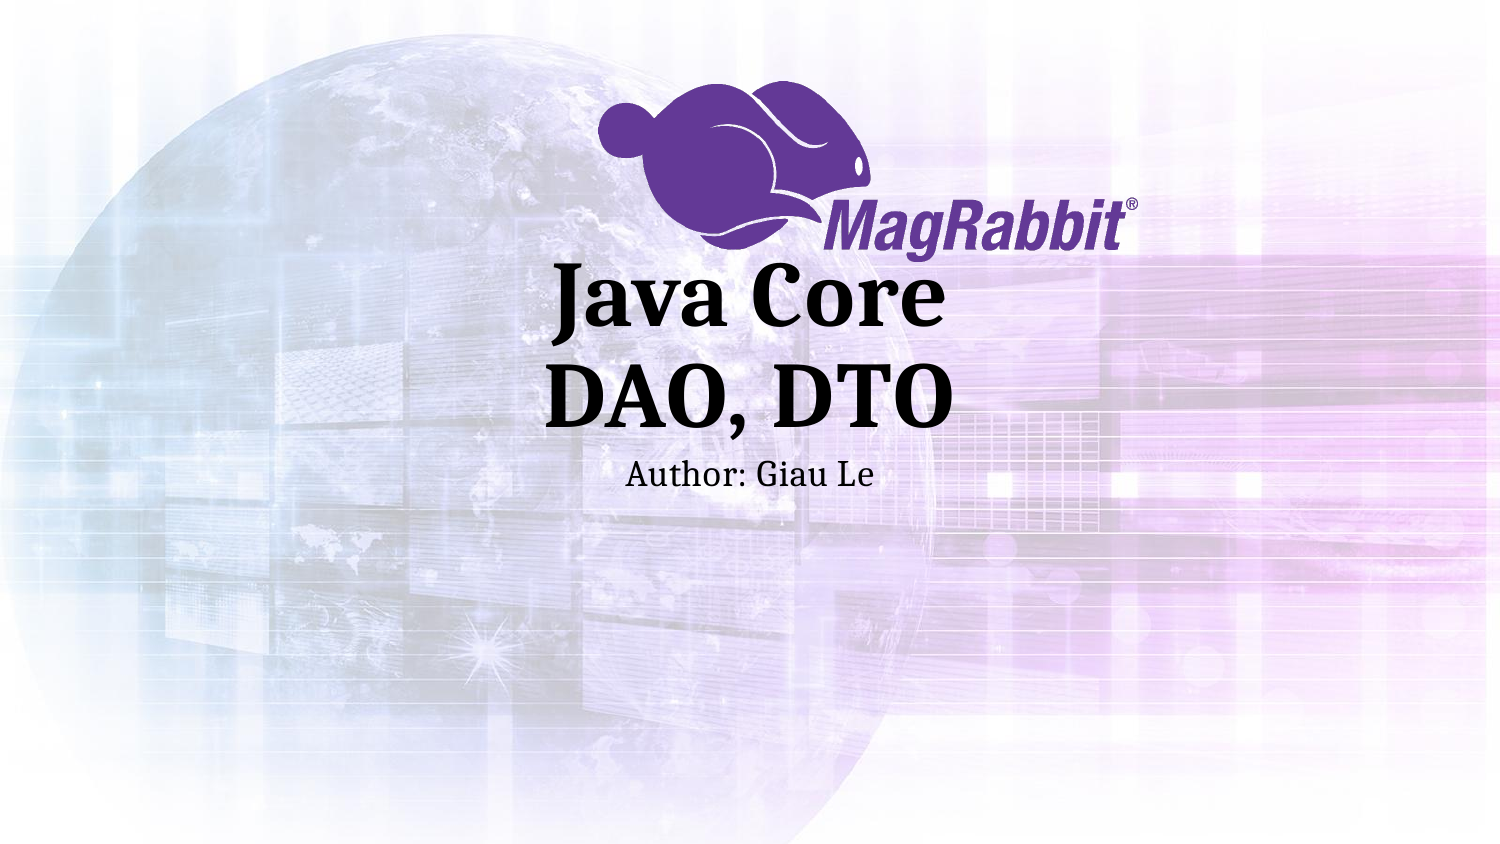

# Java Core DAO, DTO
Author: Giau Le